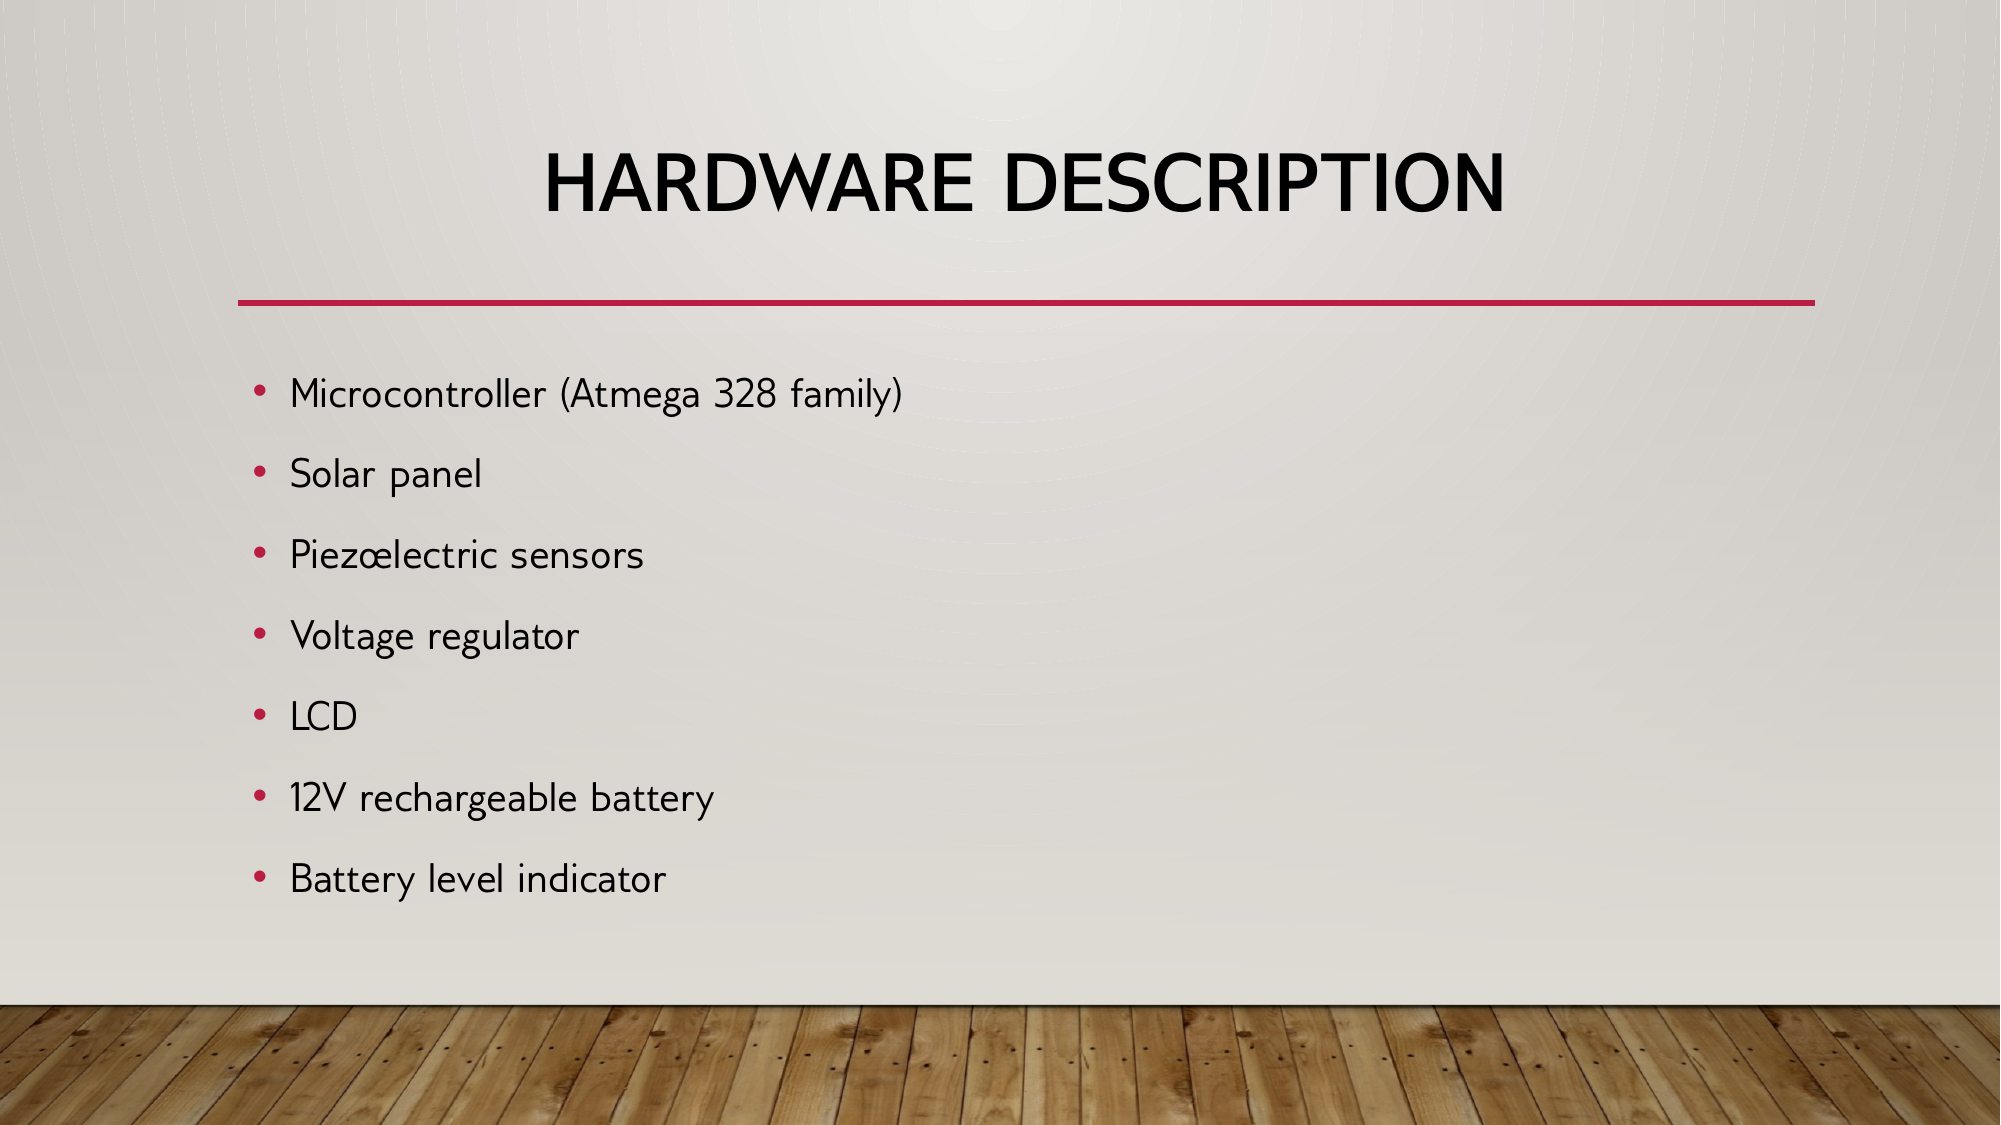

# Hardware description
Microcontroller (Atmega 328 family)
Solar panel
Piezoelectric sensors
Voltage regulator
LCD
12V rechargeable battery
Battery level indicator